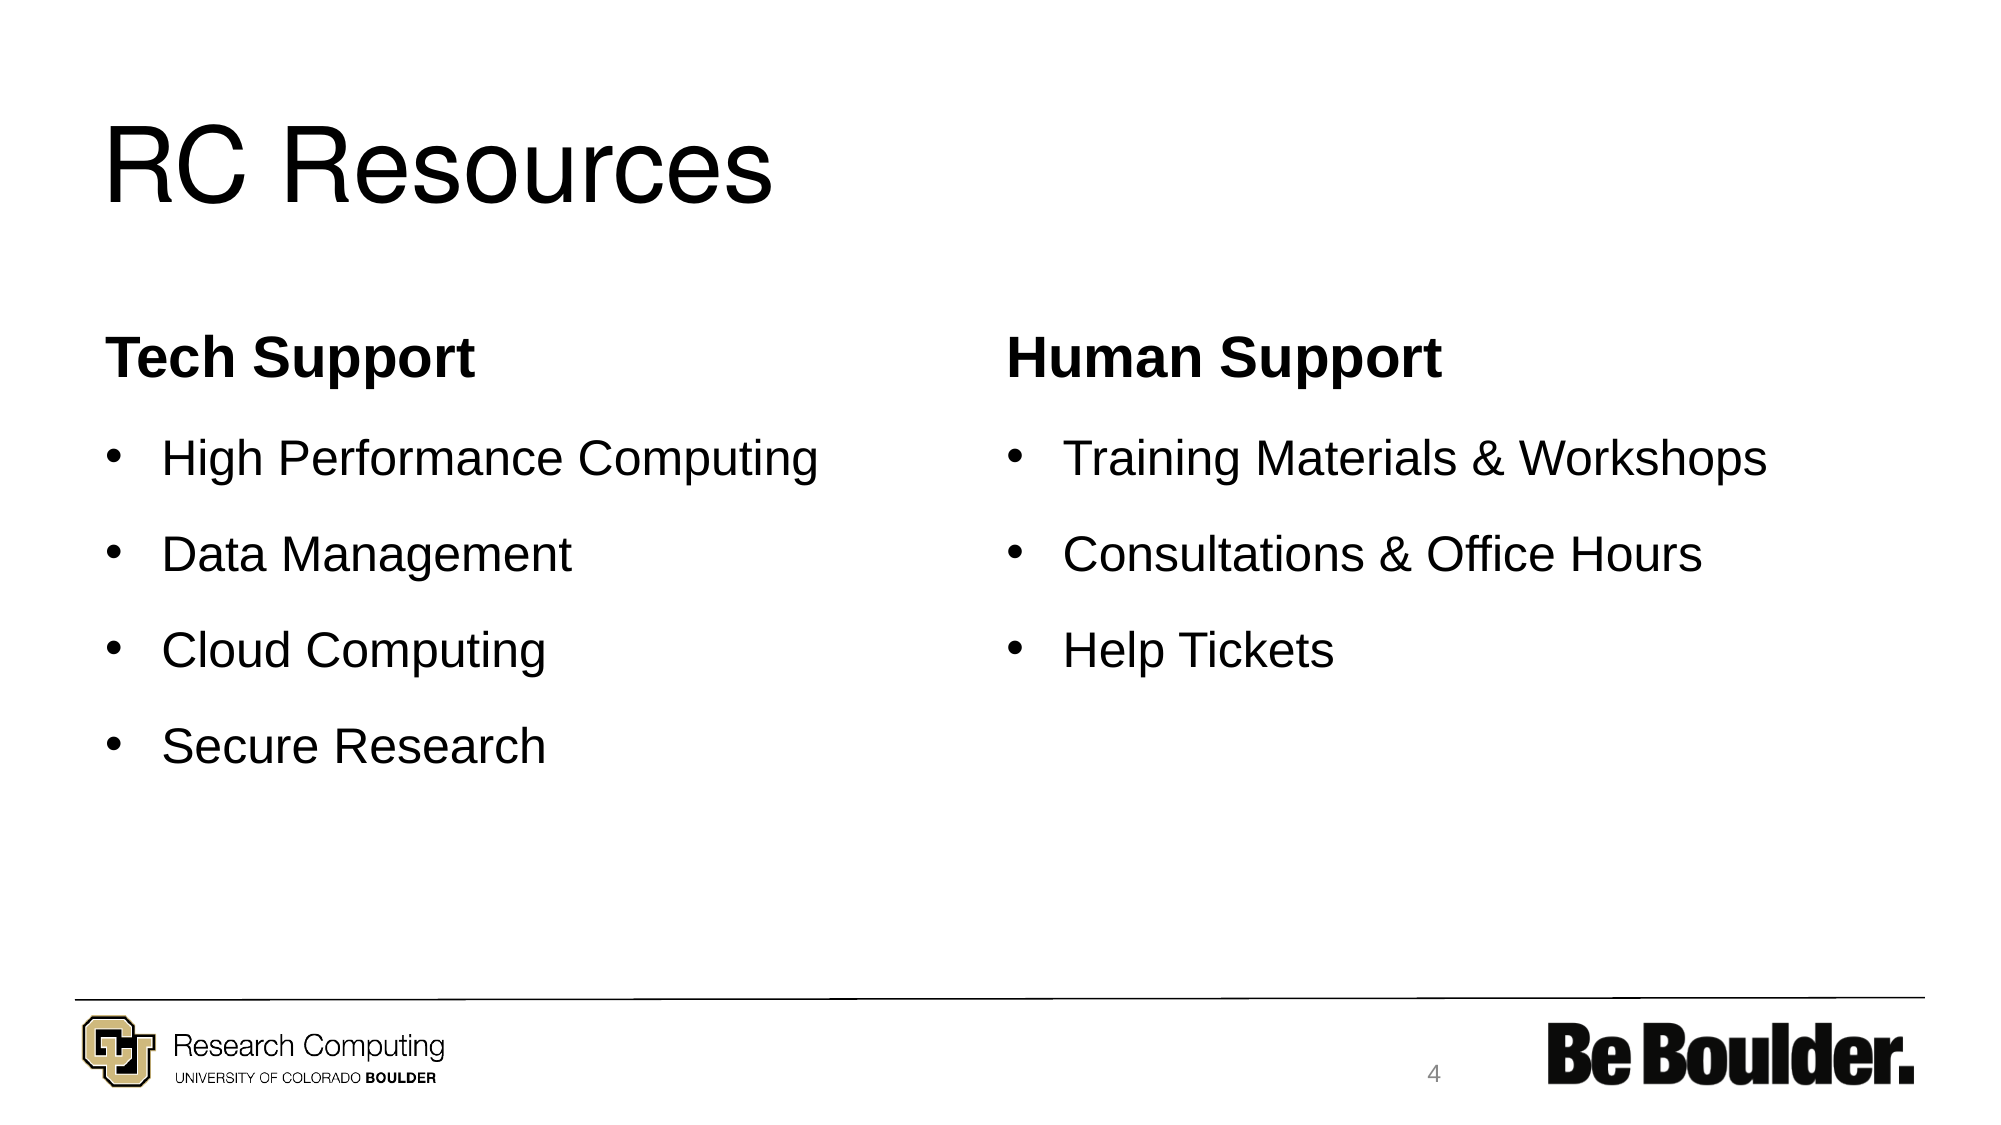

# RC Resources
Tech Support
High Performance Computing
Data Management
Cloud Computing
Secure Research
Human Support
Training Materials & Workshops
Consultations & Office Hours
Help Tickets
4